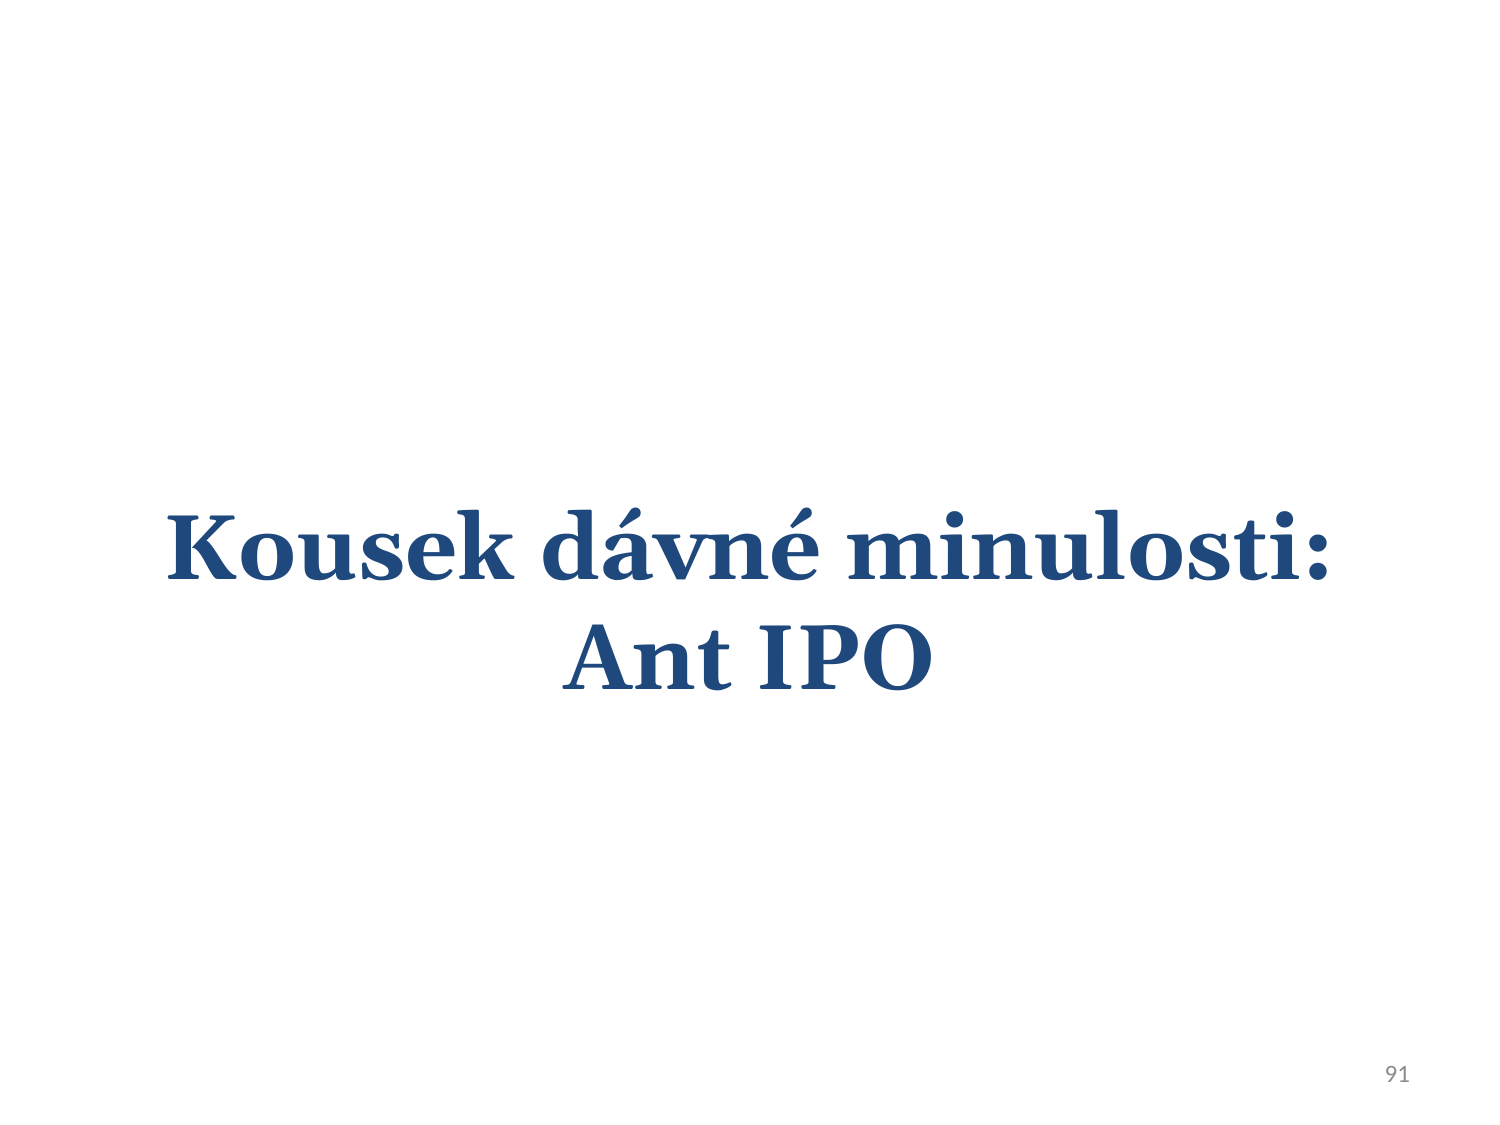

# Kousek dávné minulosti: Ant IPO
91